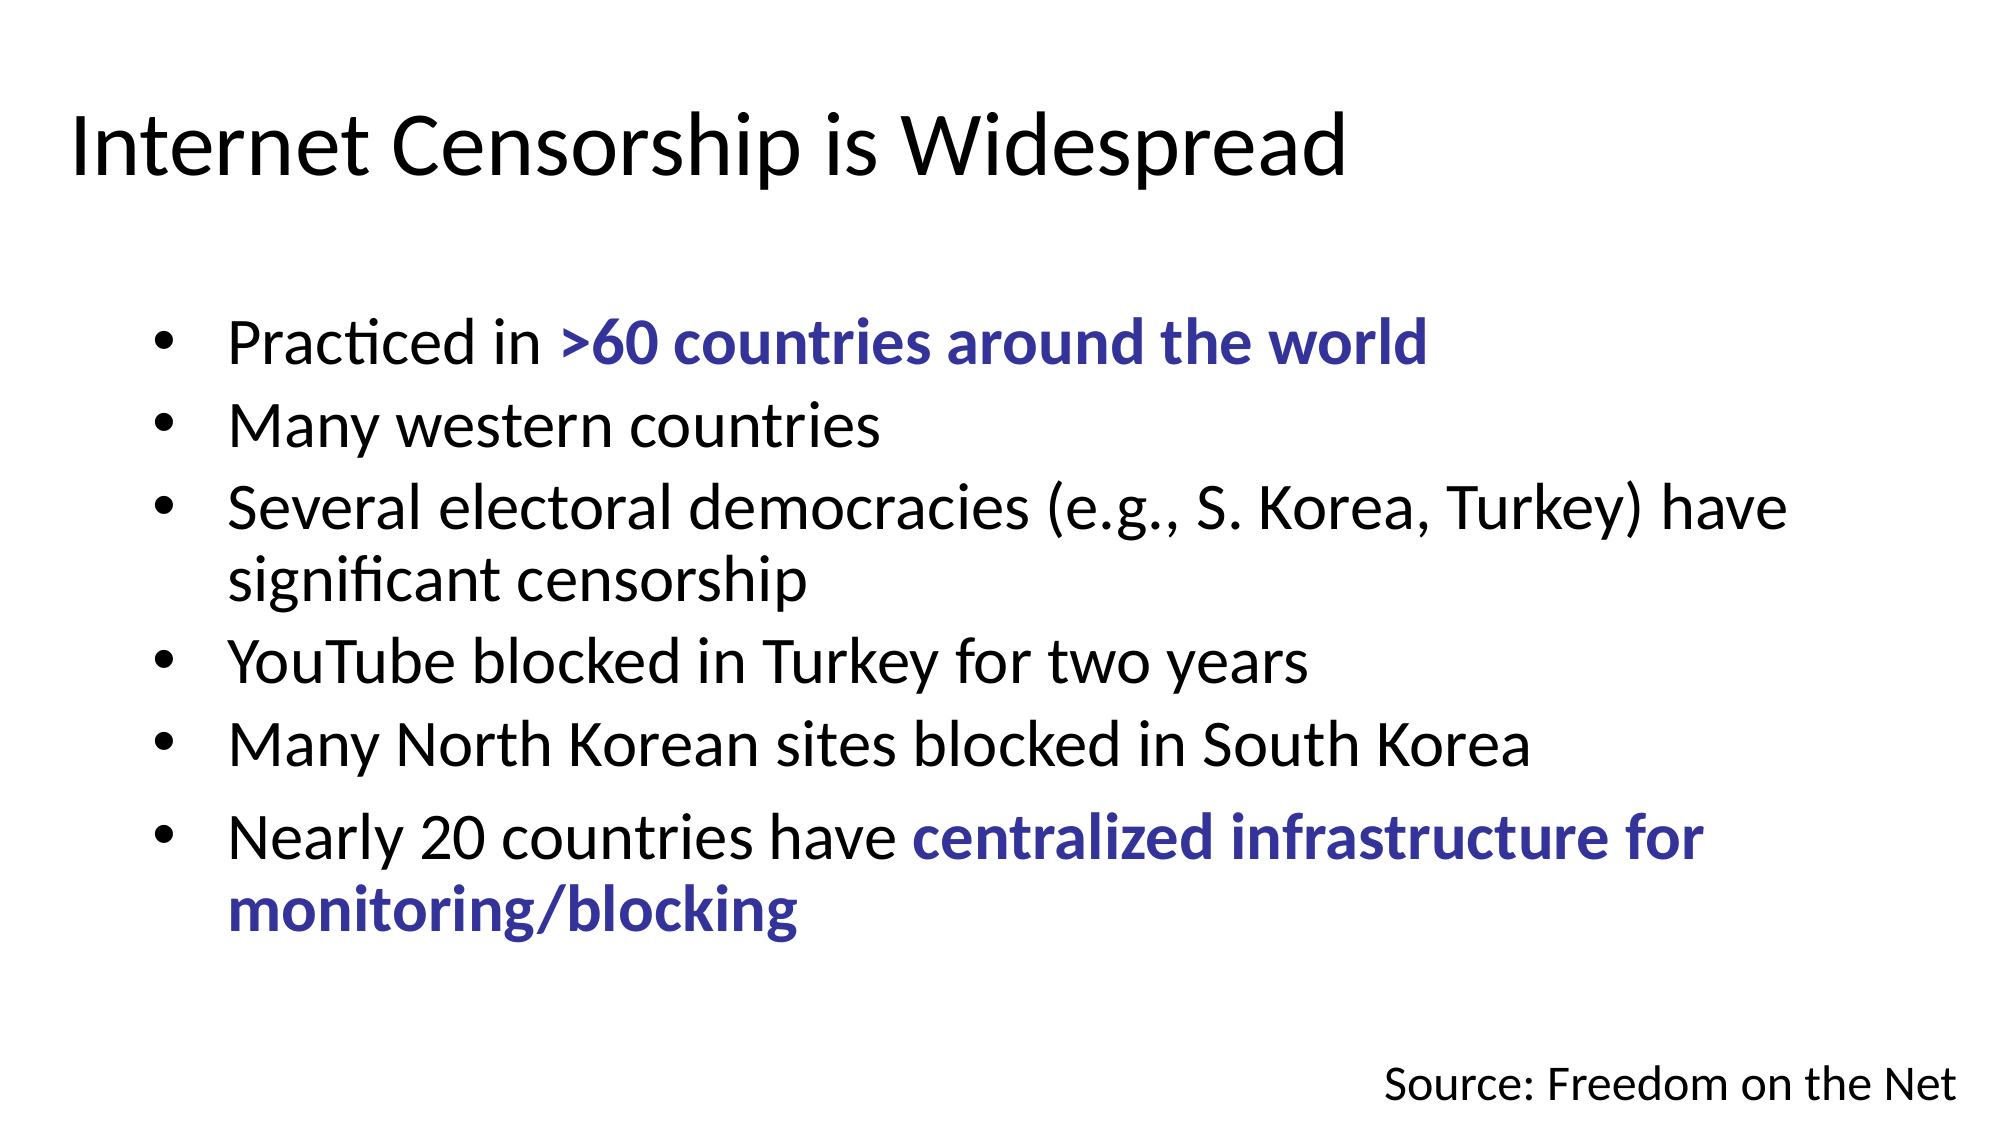

# Internet Censorship is Widespread
Practiced in >60 countries around the world
Many western countries
Several electoral democracies (e.g., S. Korea, Turkey) have significant censorship
YouTube blocked in Turkey for two years
Many North Korean sites blocked in South Korea
Nearly 20 countries have centralized infrastructure for monitoring/blocking
Source: Freedom on the Net